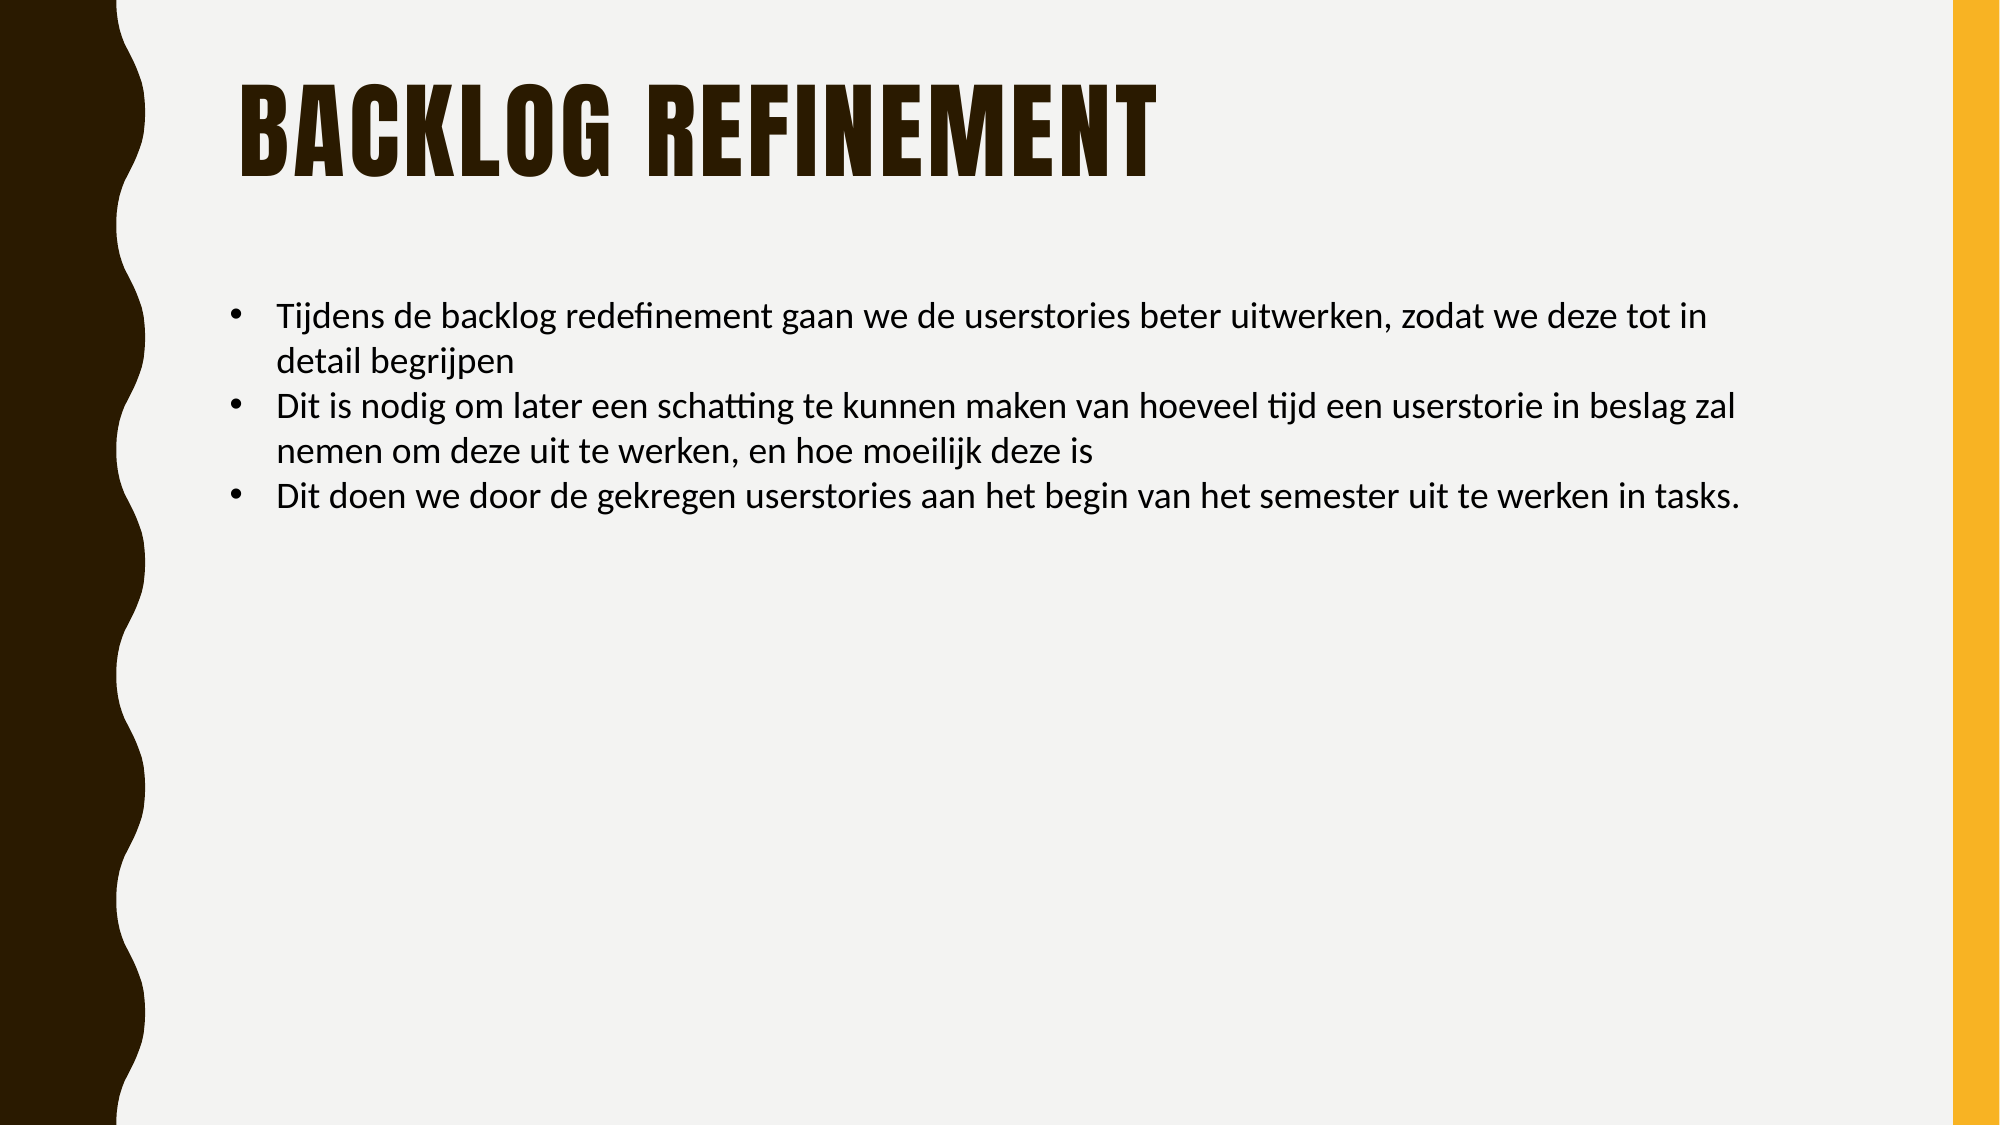

# Backlog refinement

Tijdens de backlog redefinement gaan we de userstories beter uitwerken, zodat we deze tot in detail begrijpen
Dit is nodig om later een schatting te kunnen maken van hoeveel tijd een userstorie in beslag zal nemen om deze uit te werken, en hoe moeilijk deze is
Dit doen we door de gekregen userstories aan het begin van het semester uit te werken in tasks.